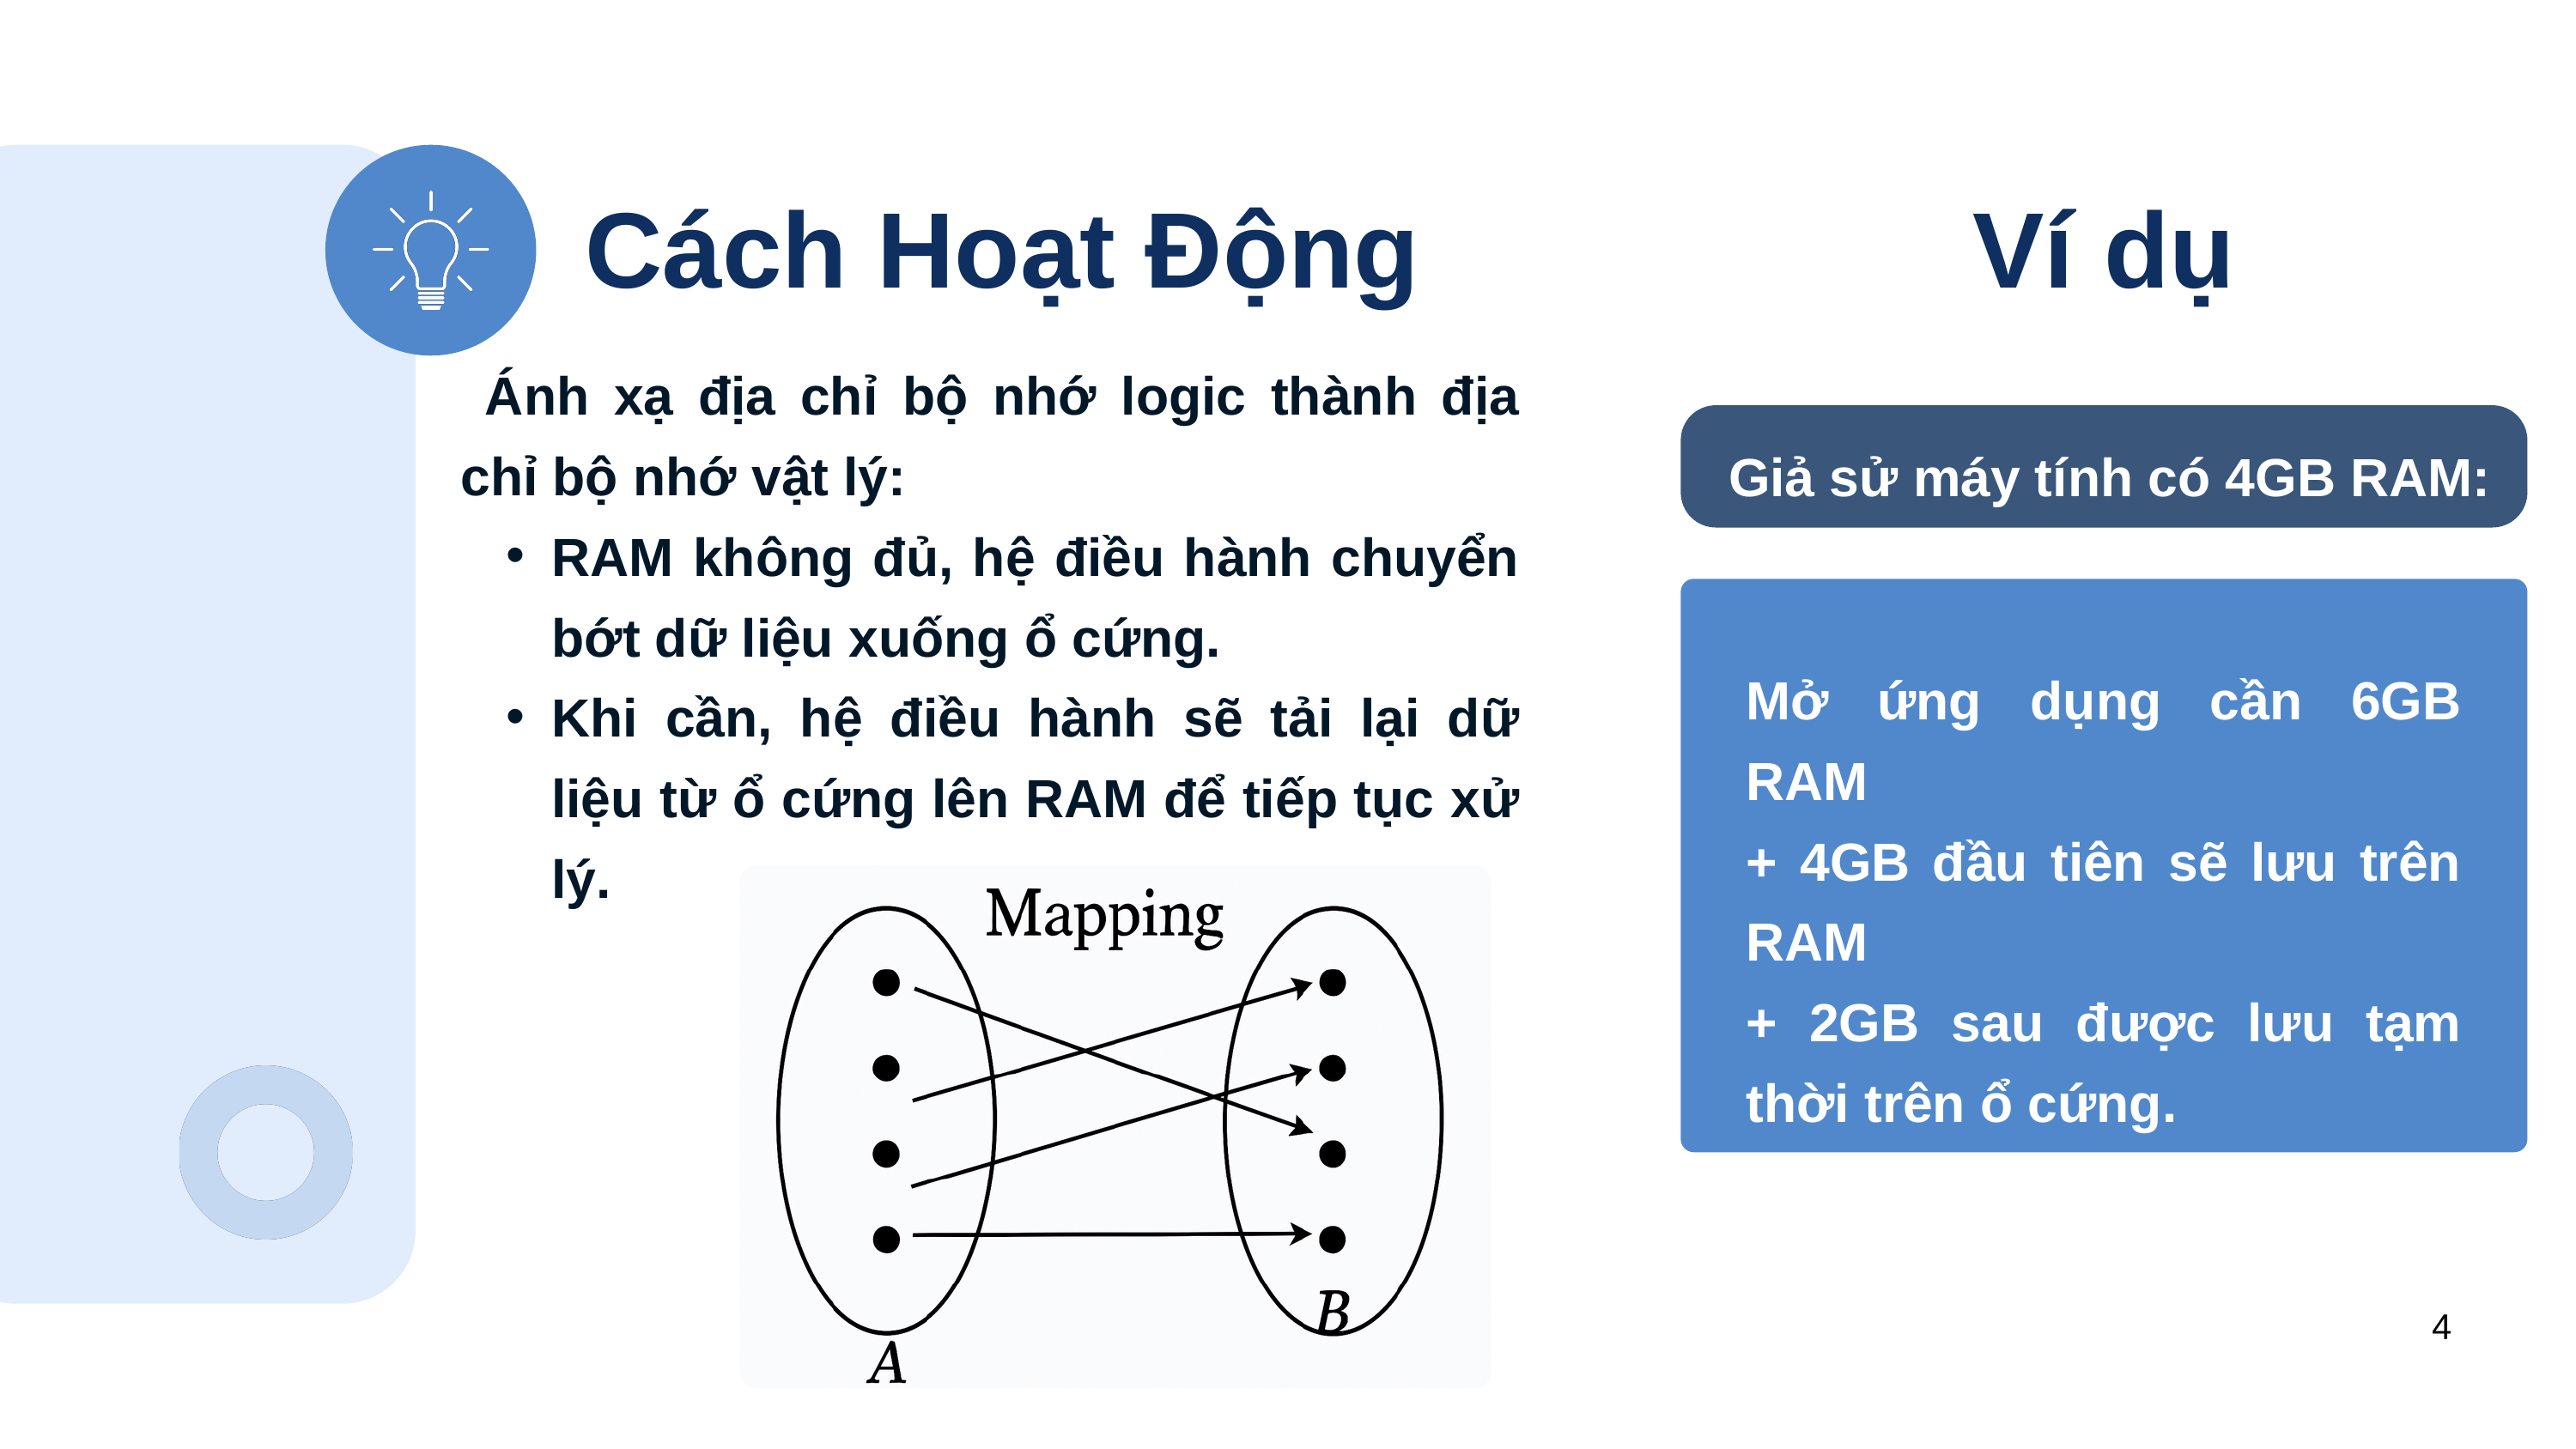

Cách Hoạt Động
Ví dụ

 Ánh xạ địa chỉ bộ nhớ logic thành địa chỉ bộ nhớ vật lý:
RAM không đủ, hệ điều hành chuyển bớt dữ liệu xuống ổ cứng.
Khi cần, hệ điều hành sẽ tải lại dữ liệu từ ổ cứng lên RAM để tiếp tục xử lý.

Giả sử máy tính có 4GB RAM:

Mở ứng dụng cần 6GB RAM
+ 4GB đầu tiên sẽ lưu trên RAM
+ 2GB sau được lưu tạm thời trên ổ cứng.

4